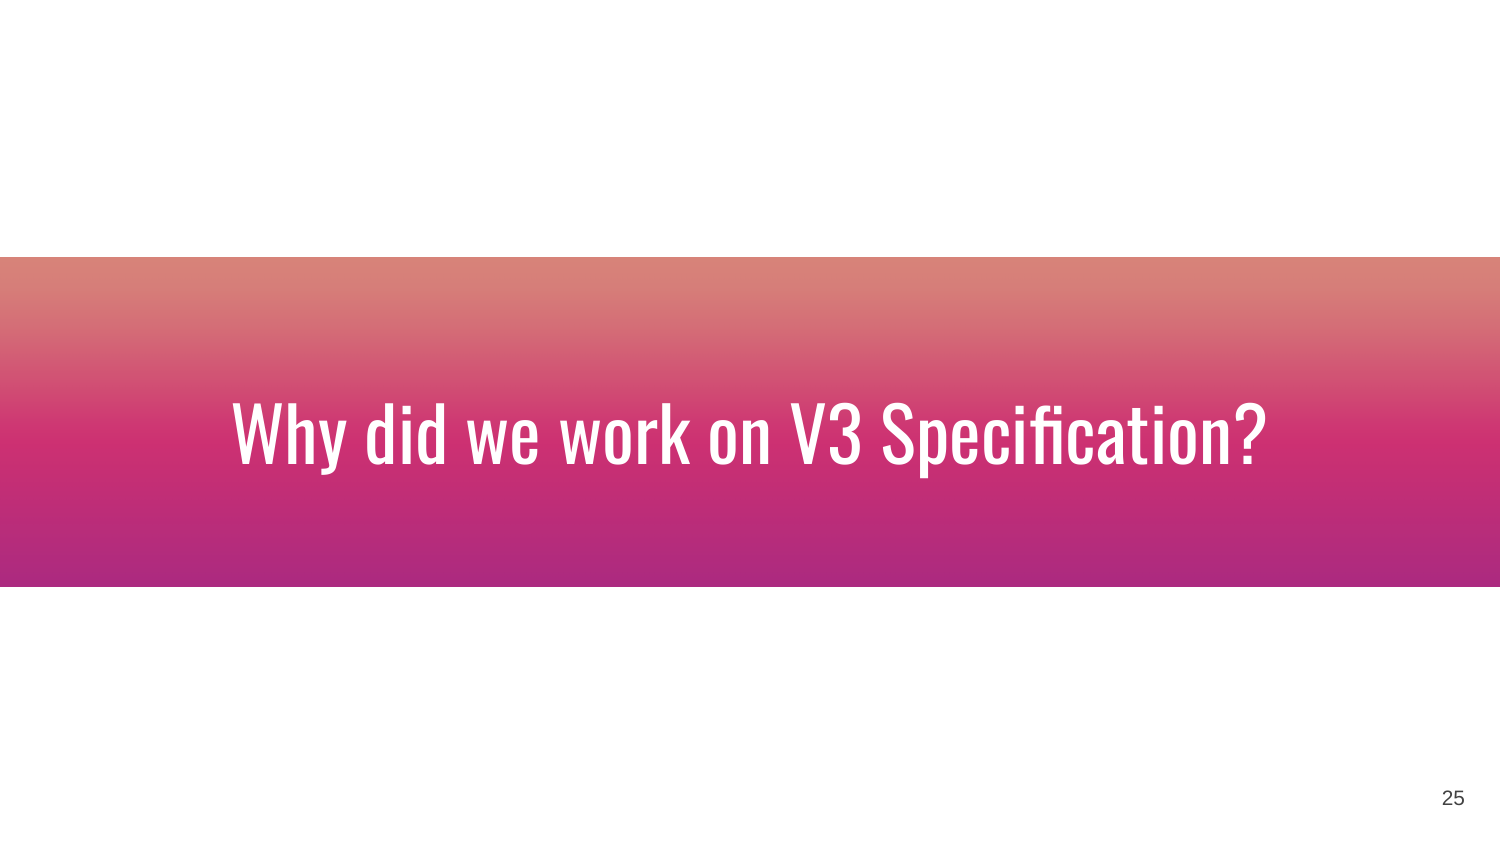

# Why did we work on V3 Specification?
25